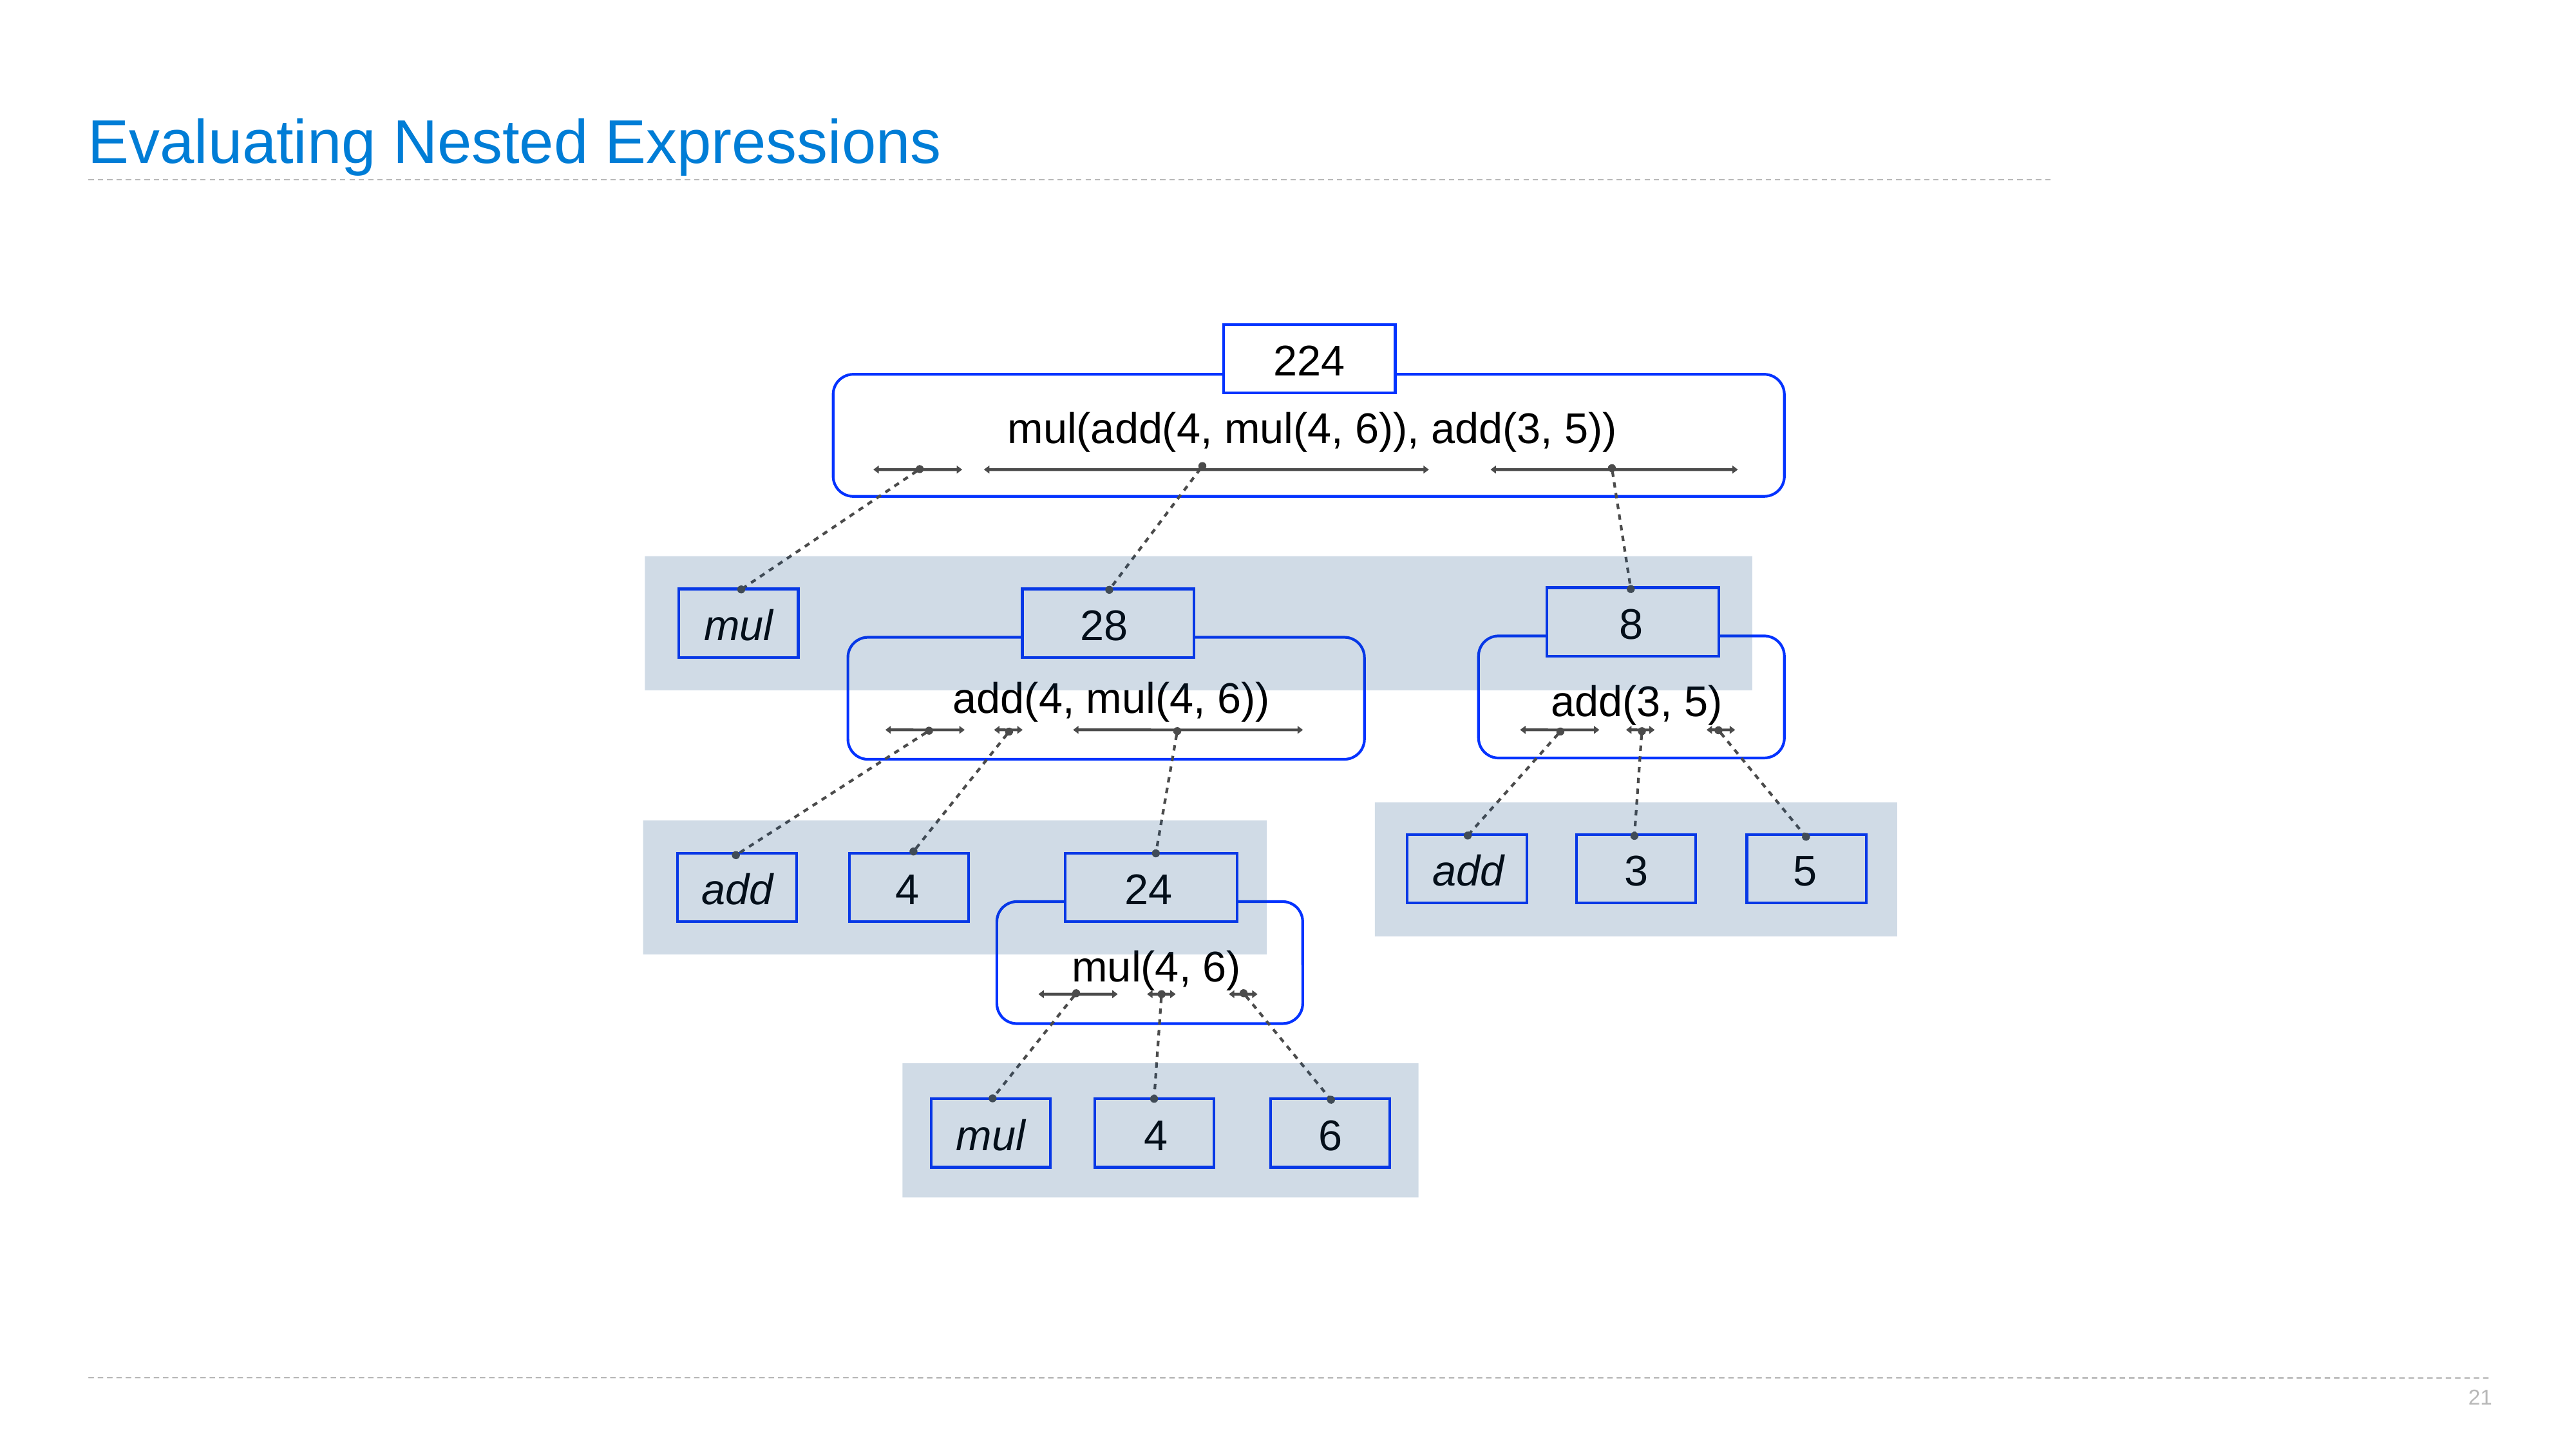

# Evaluating Nested Expressions

224
mul(add(4, mul(4, 6)), add(3, 5))

add(4, mul(4, 6))

add(3, 5)

mul

8
28

add

4

mul(4, 6)

add
3
5

24

mul
4
6

21